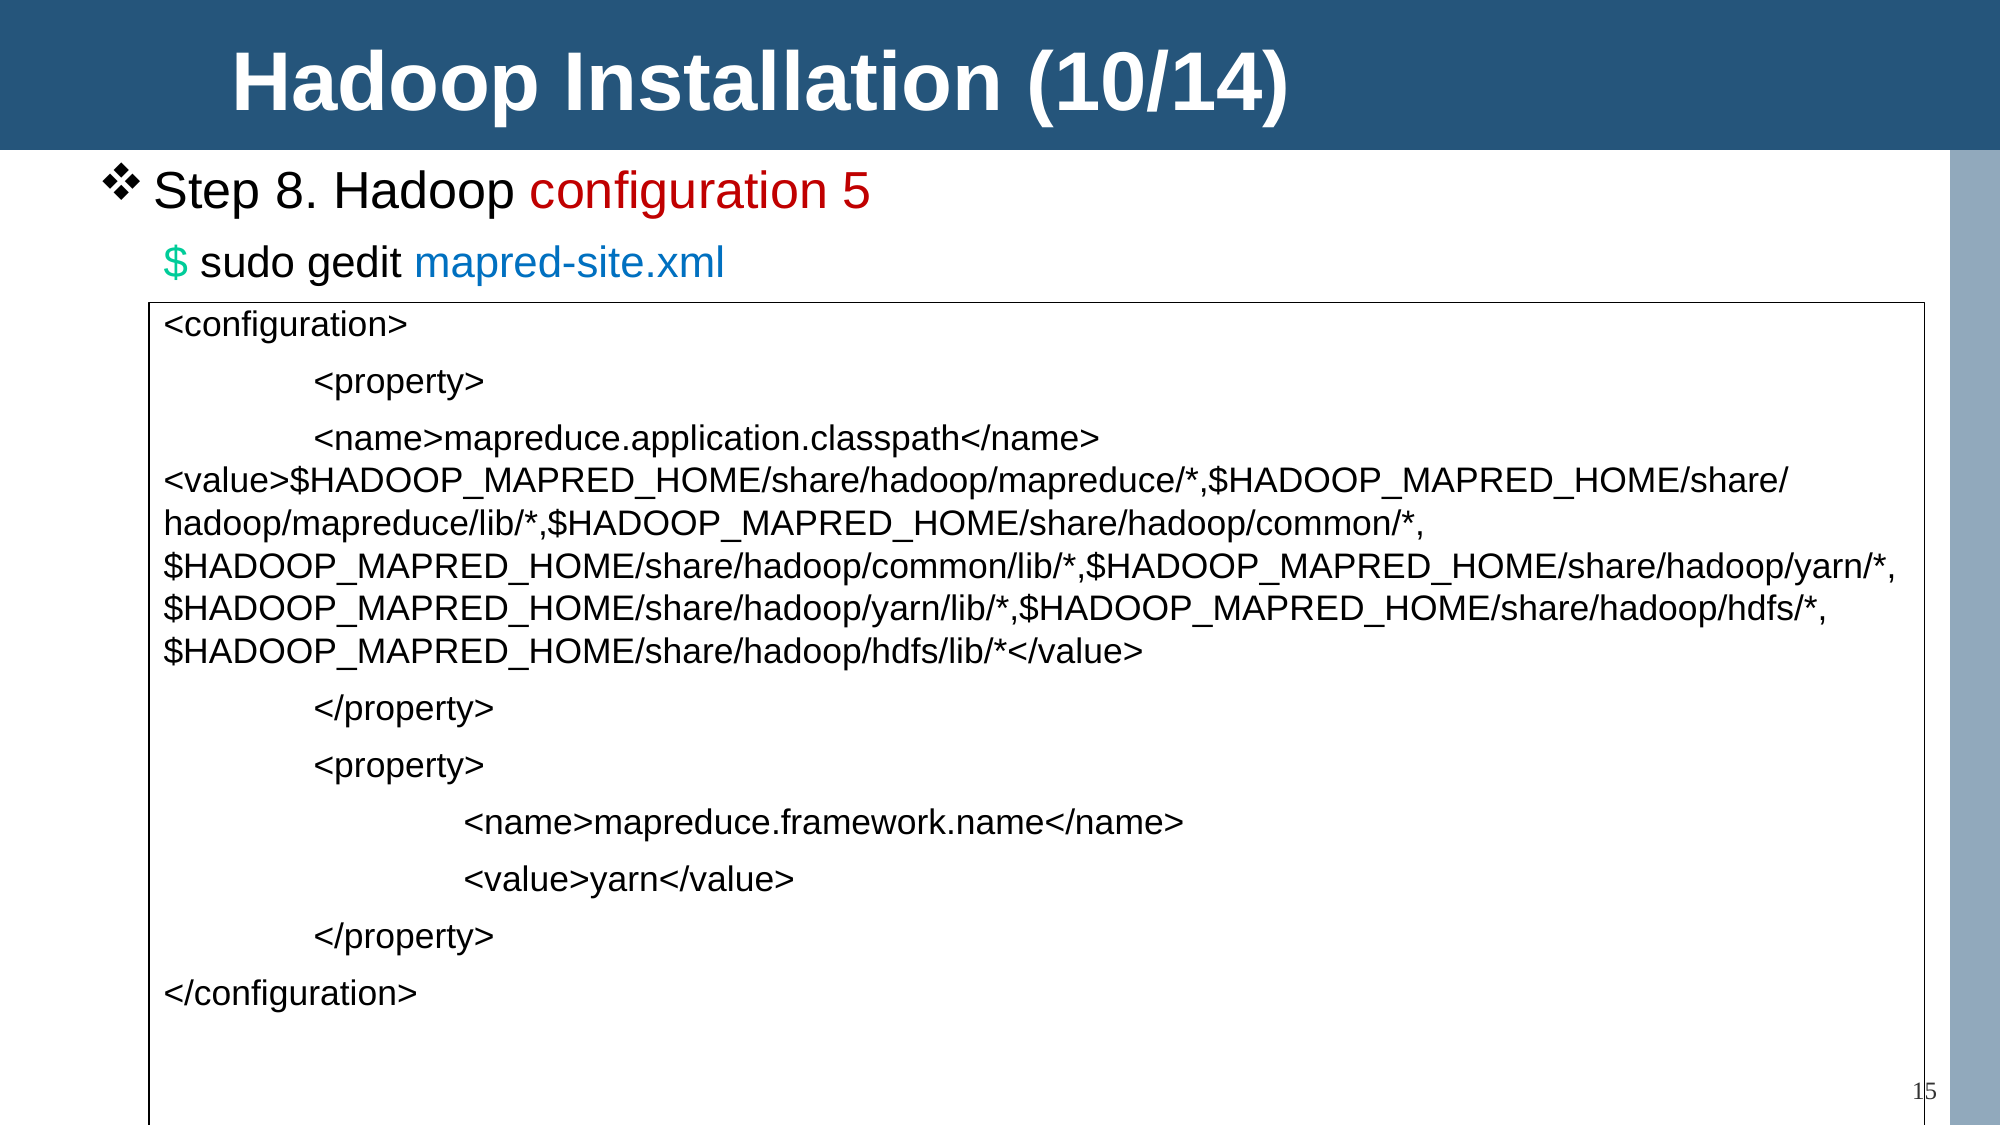

Hadoop Installation (10/14)
Step 8. Hadoop configuration 5
$ sudo gedit mapred-site.xml
<configuration>
	<property>
	<name>mapreduce.application.classpath</name>  	<value>$HADOOP_MAPRED_HOME/share/hadoop/mapreduce/*,$HADOOP_MAPRED_HOME/share/hadoop/mapreduce/lib/*,$HADOOP_MAPRED_HOME/share/hadoop/common/*,$HADOOP_MAPRED_HOME/share/hadoop/common/lib/*,$HADOOP_MAPRED_HOME/share/hadoop/yarn/*,$HADOOP_MAPRED_HOME/share/hadoop/yarn/lib/*,$HADOOP_MAPRED_HOME/share/hadoop/hdfs/*,$HADOOP_MAPRED_HOME/share/hadoop/hdfs/lib/*</value>
	</property>
	<property>
		<name>mapreduce.framework.name</name>
		<value>yarn</value>
	</property>
</configuration>

15